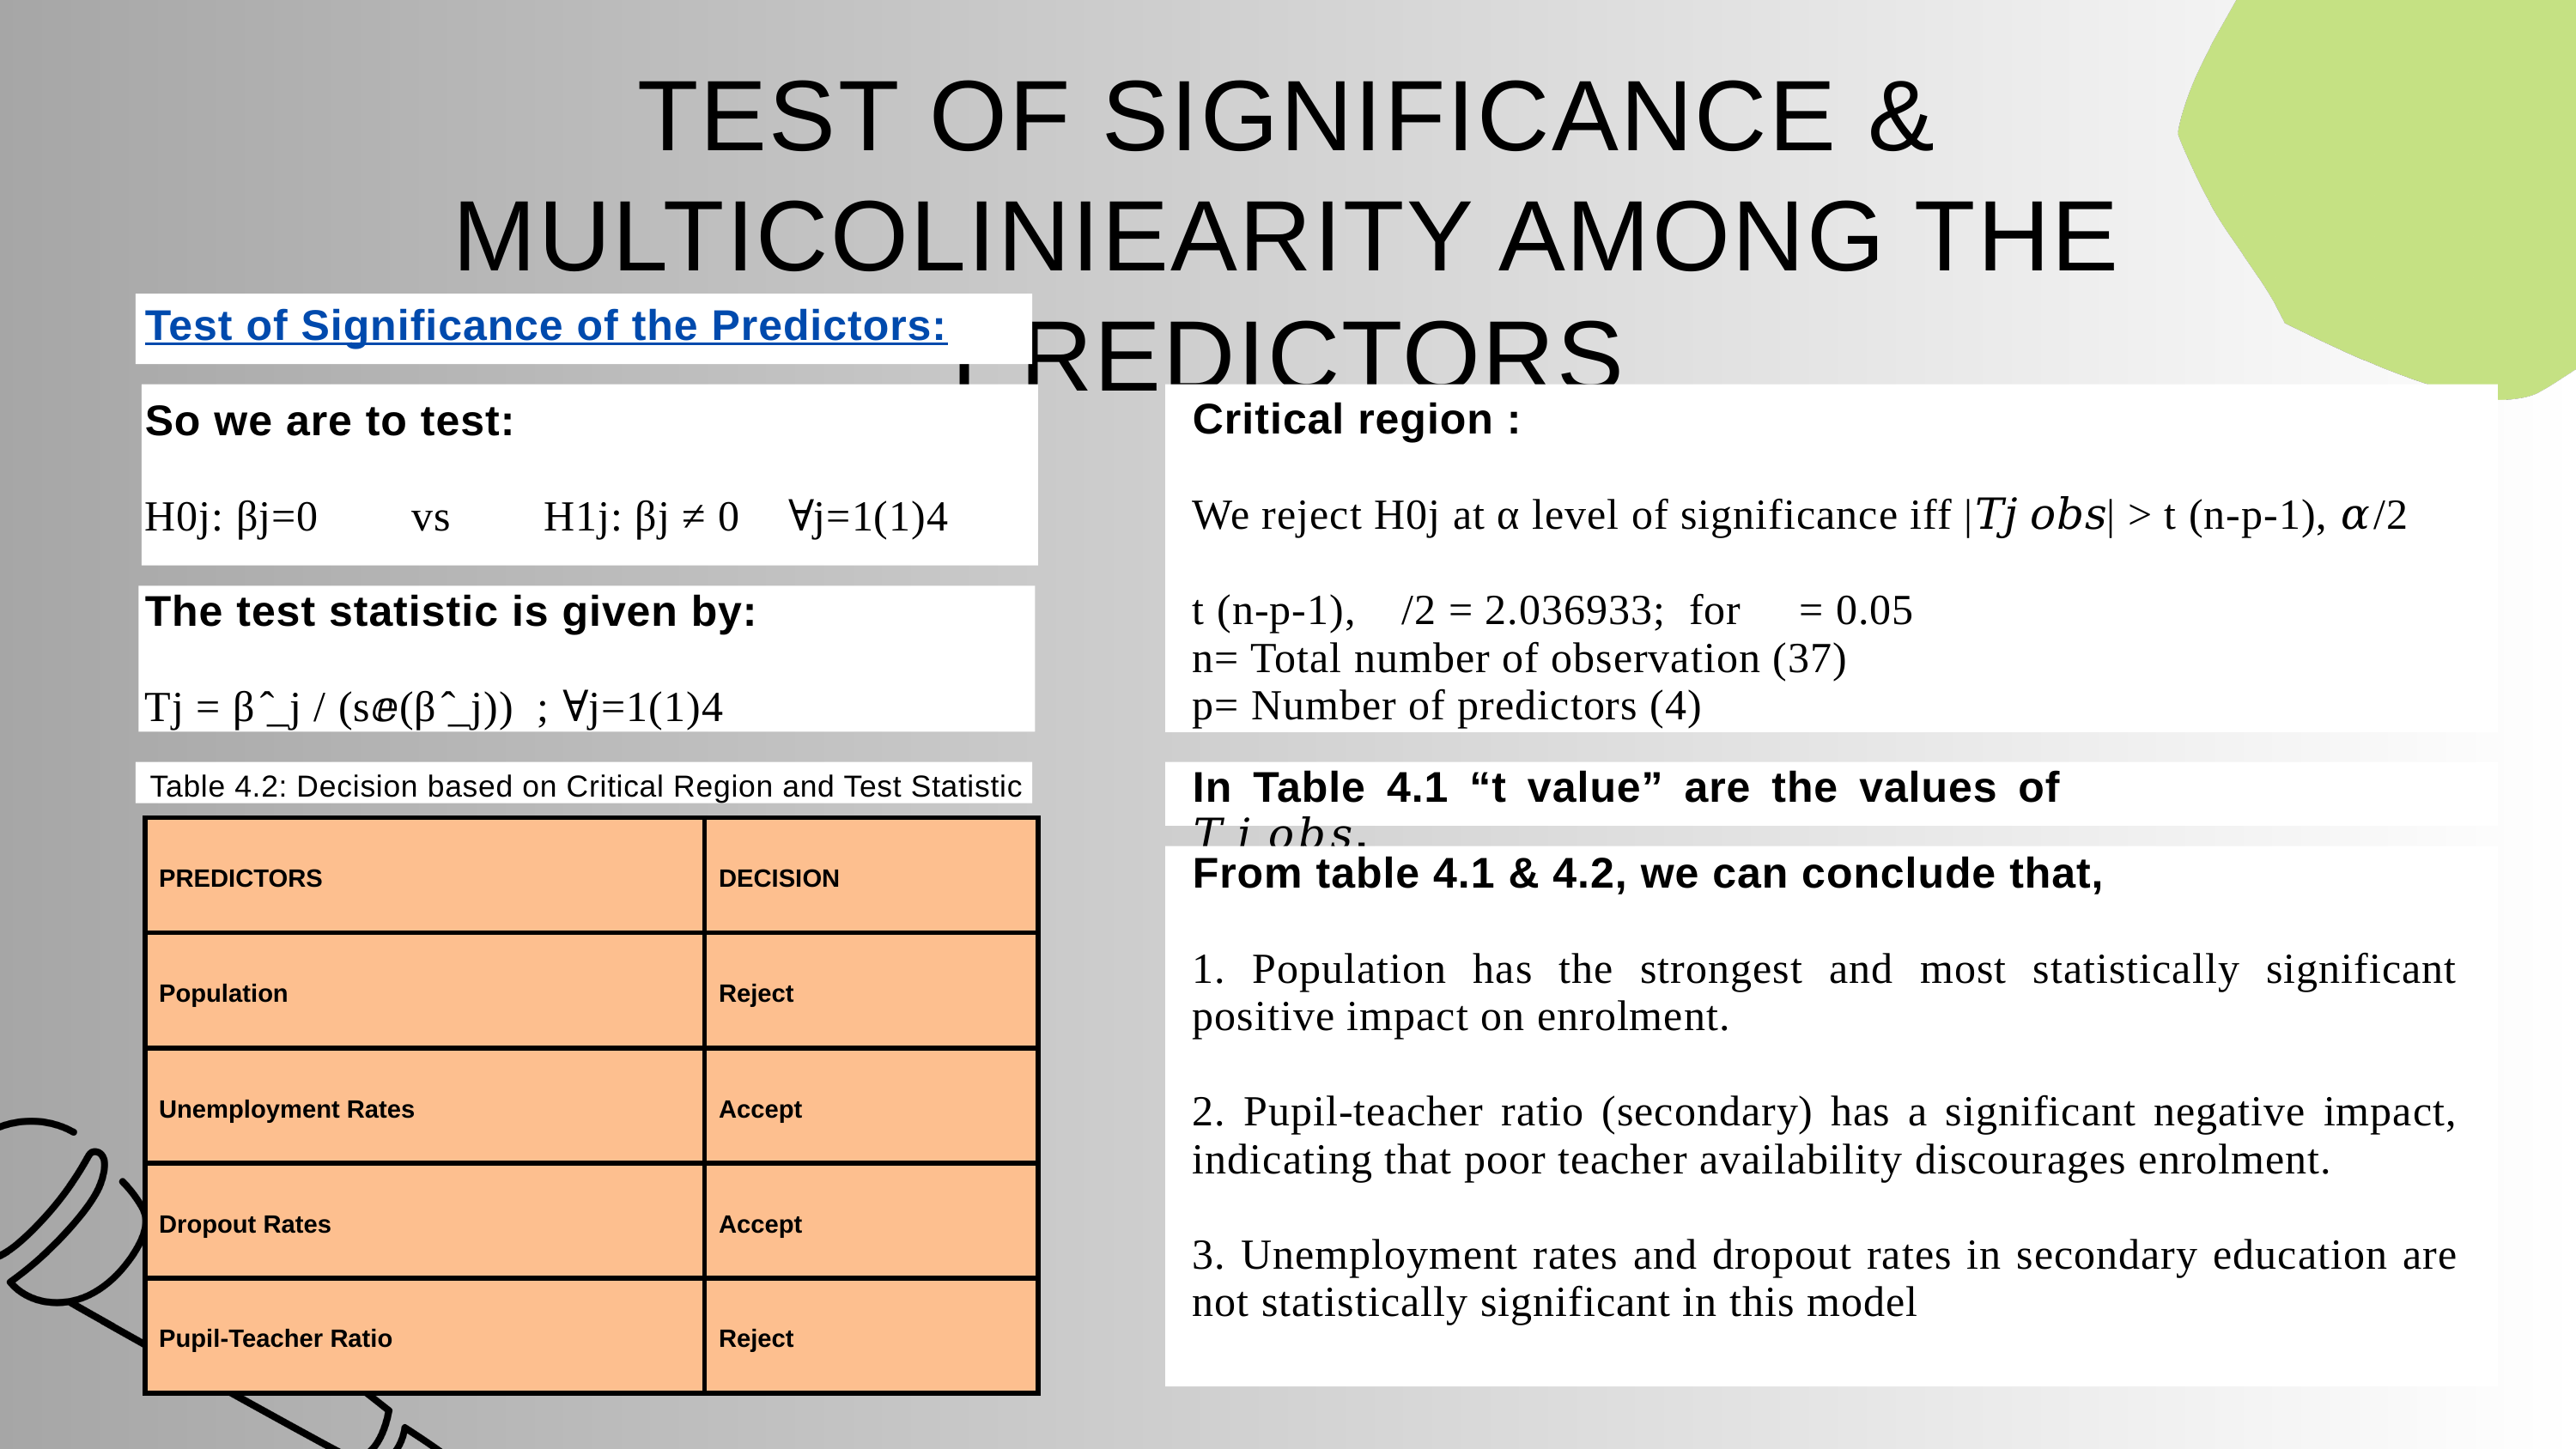

TEST OF SIGNIFICANCE & MULTICOLINIEARITY AMONG THE PREDICTORS

Test of Significance of the Predictors:

So we are to test:

H0j: βj=0        vs        H1j: βj ≠ 0    ∀j=1(1)4

The test statistic is given by:

Tj = β ̂_j / (sⅇ(β ̂_j))  ; ∀j=1(1)4

Critical region :

We reject H0j at α level of significance iff |𝑇𝑗 𝑜𝑏𝑠| > t (n-p-1), 𝛼/2

t (n-p-1), 𝛼/2 = 2.036933;  for 𝛼 = 0.05
n= Total number of observation (37)
p= Number of predictors (4)

In Table 4.1 “t value” are the values of 𝑇𝑗 𝑜𝑏𝑠.
Table 4.2: Decision based on Critical Region and Test Statistic
| PREDICTORS | DECISION |
| --- | --- |
| Population | Reject |
| Unemployment Rates | Accept |
| Dropout Rates | Accept |
| Pupil-Teacher Ratio | Reject |

From table 4.1 & 4.2, we can conclude that,

1. Population has the strongest and most statistically significant positive impact on enrolment.

2. Pupil-teacher ratio (secondary) has a significant negative impact, indicating that poor teacher availability discourages enrolment.

3. Unemployment rates and dropout rates in secondary education are not statistically significant in this model